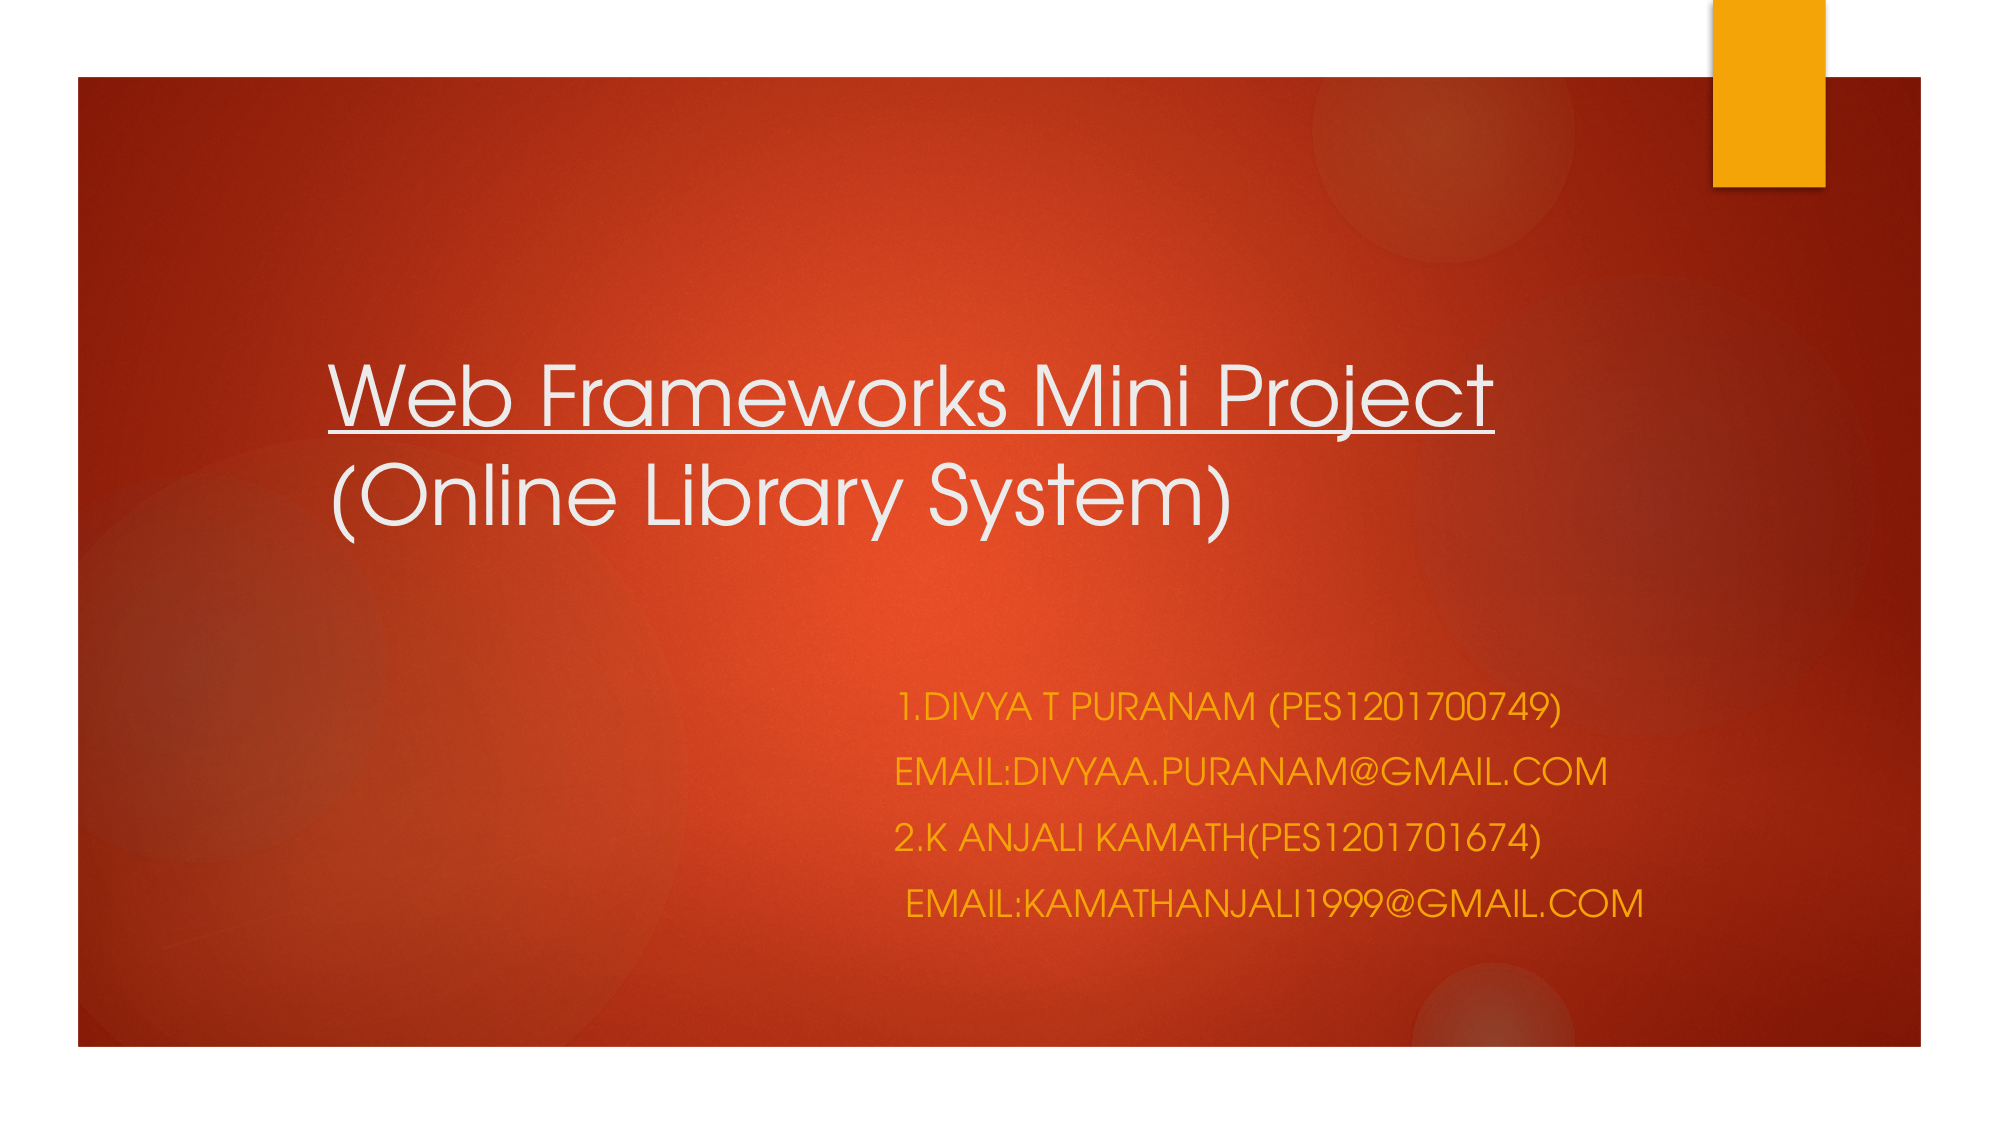

# Web Frameworks Mini Project (Online Library System)
1.Divya T Puranam (PES1201700749)
Email:divyaa.puranam@gmail.com
2.K Anjali Kamath(PES1201701674)
 Email:kamathanjali1999@gmail.com